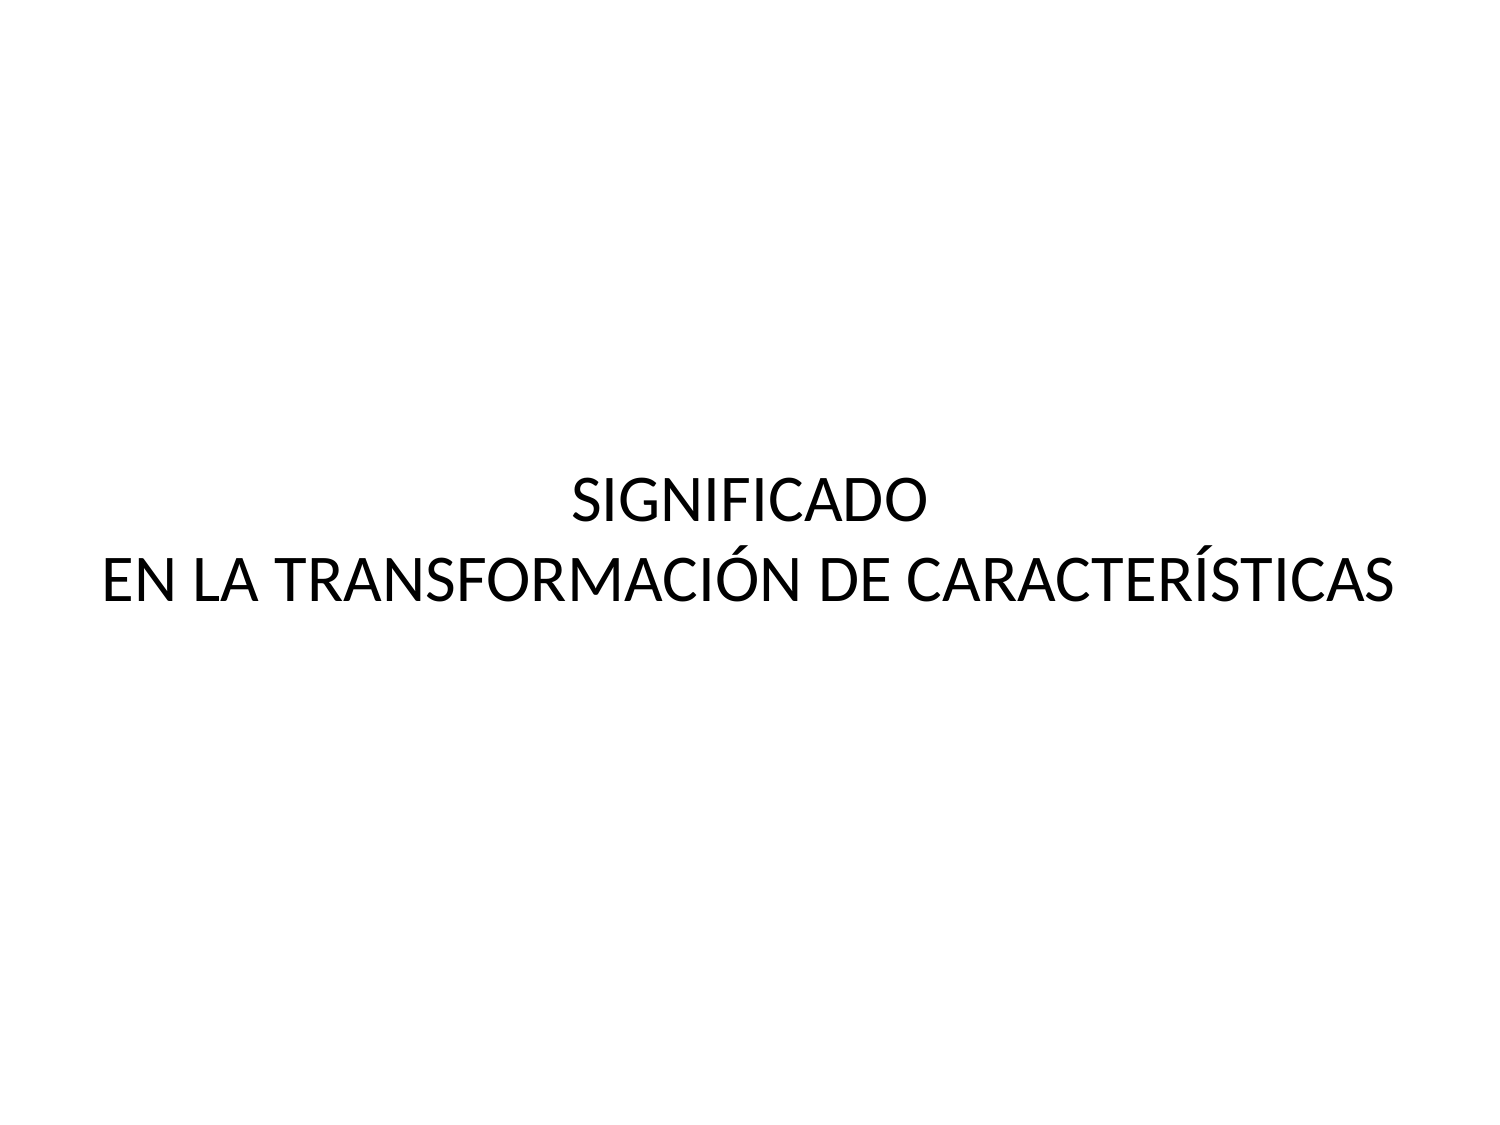

# SIGNIFICADO EN LA TRANSFORMACIÓN DE CARACTERÍSTICAS